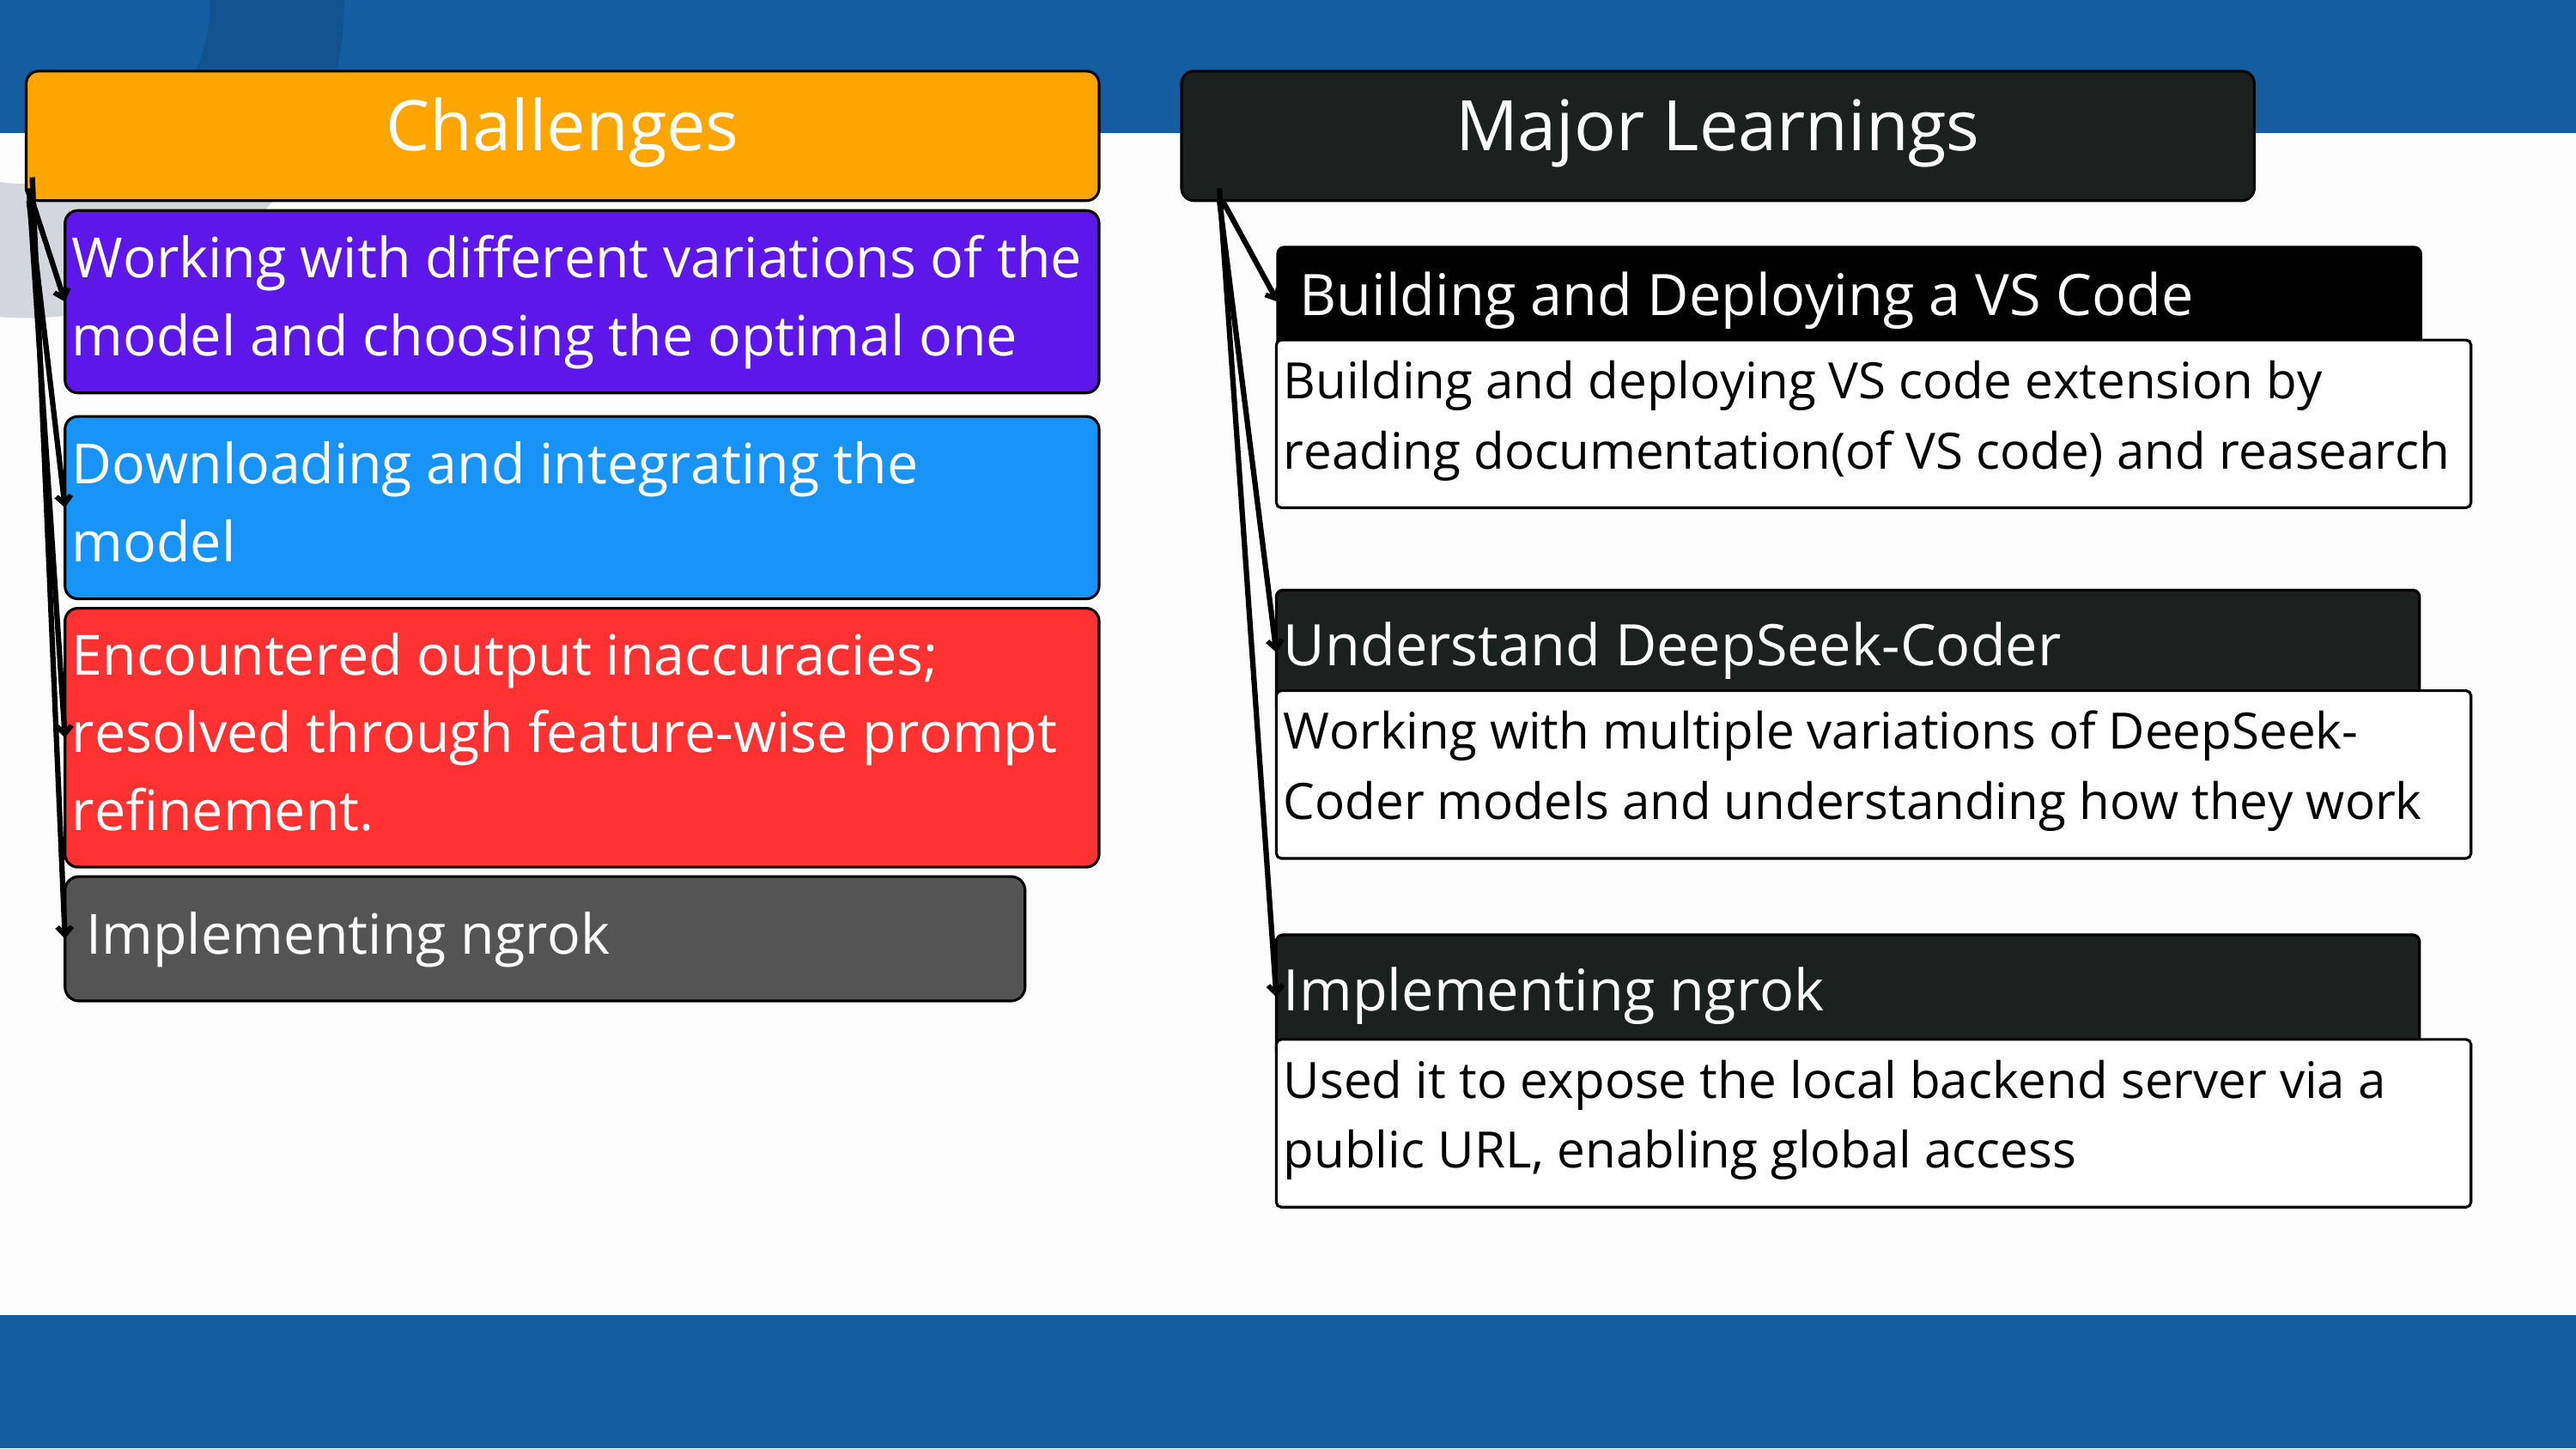

Challenges

Major Learnings

Working with different variations of the model and choosing the optimal one

 Building and Deploying a VS Code

Building and deploying VS code extension by reading documentation(of VS code) and reasearch

Downloading and integrating the model

Understand DeepSeek-Coder

Encountered output inaccuracies; resolved through feature-wise prompt refinement.

Working with multiple variations of DeepSeek-Coder models and understanding how they work

 Implementing ngrok

Implementing ngrok

Used it to expose the local backend server via a public URL, enabling global access